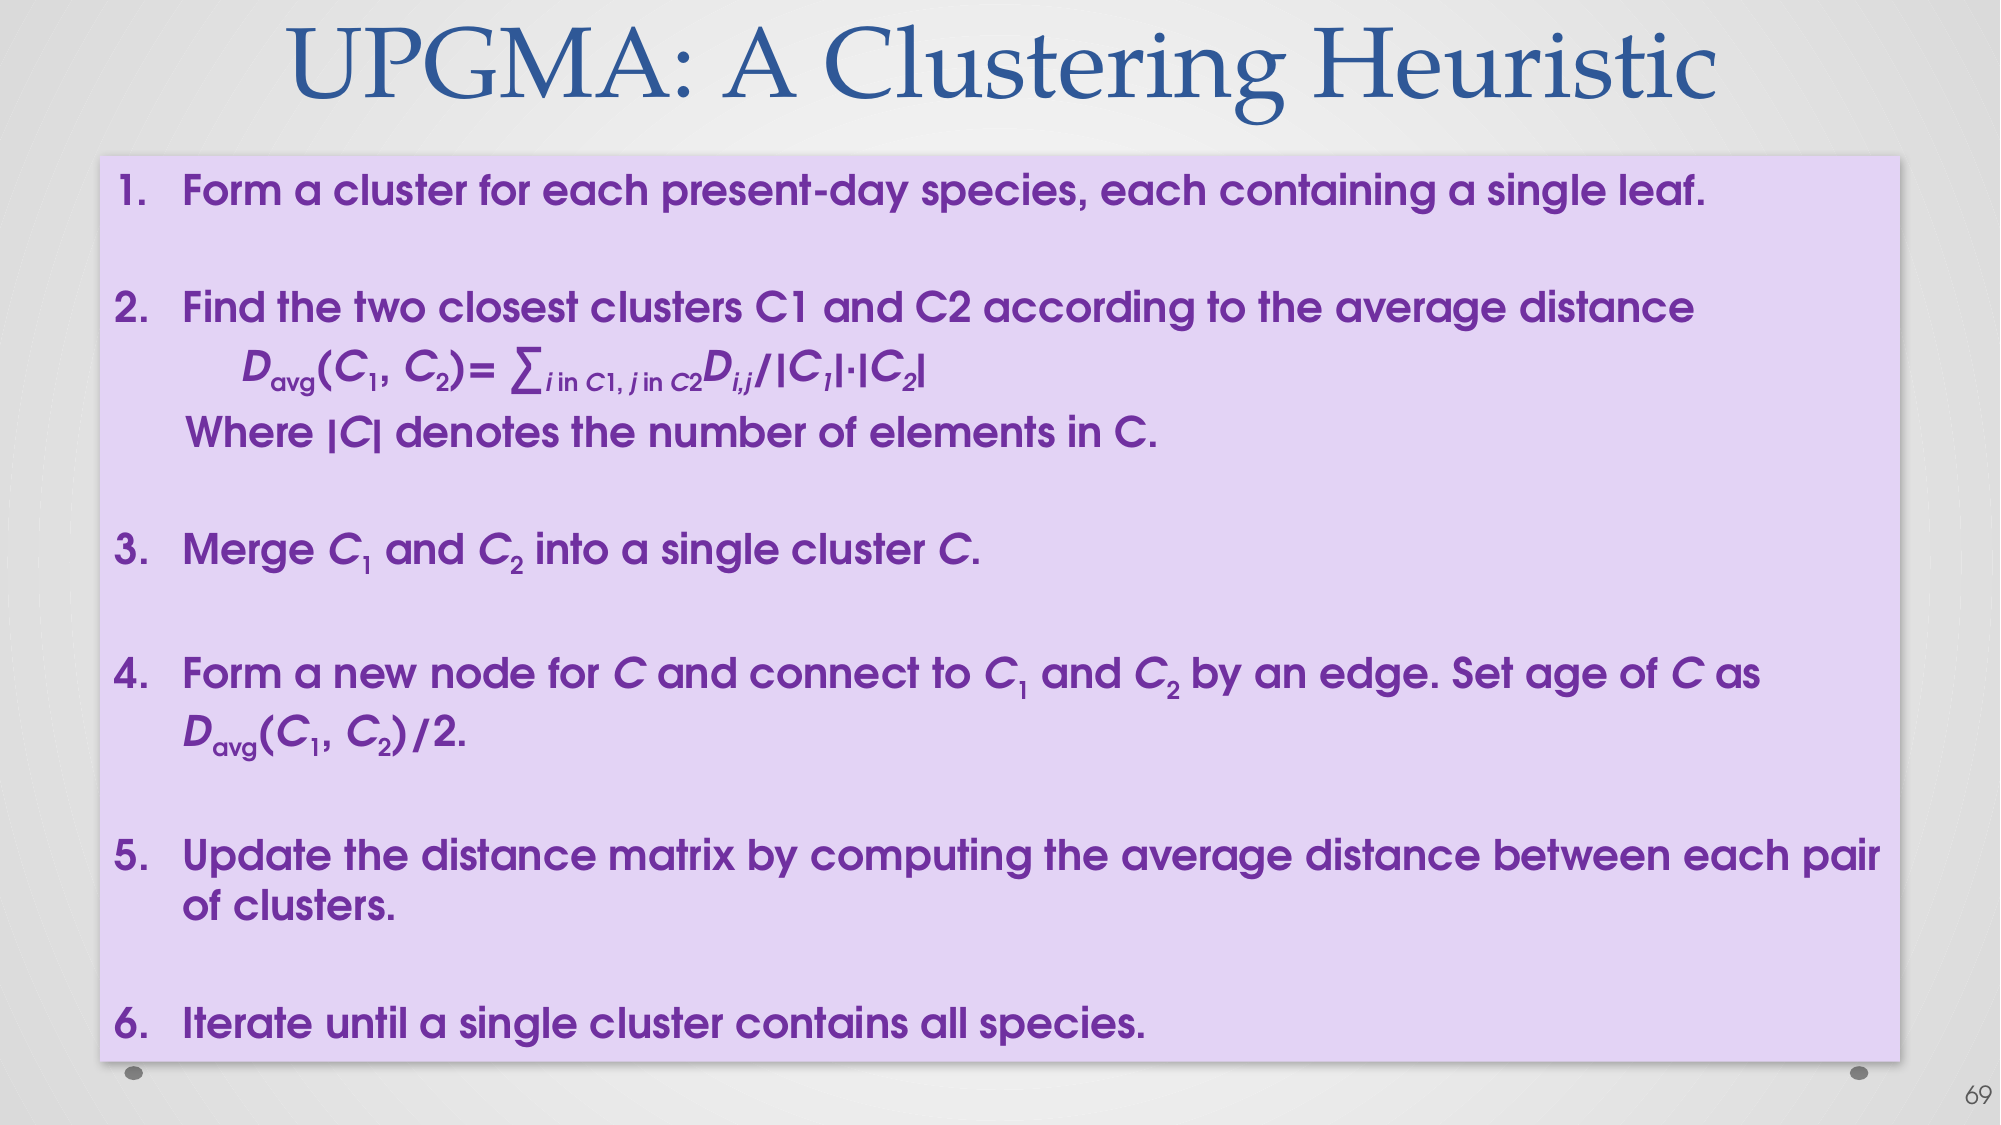

# UPGMA: A Clustering Heuristic
Form a cluster for each present-day species, each containing a single leaf.

Find the two closest clusters C1 and C2 according to the average distance
	Davg(C1, C2)= ∑i in C1, j in C2Di,j/|C1|·|C2|
      Where |C| denotes the number of elements in C.

Merge C1 and C2 into a single cluster C.

Form a new node for C and connect to C1 and C2 by an edge. Set age of C as Davg(C1, C2)/2.

Update the distance matrix by computing the average distance between each pair of clusters.

Iterate until a single cluster contains all species.

69